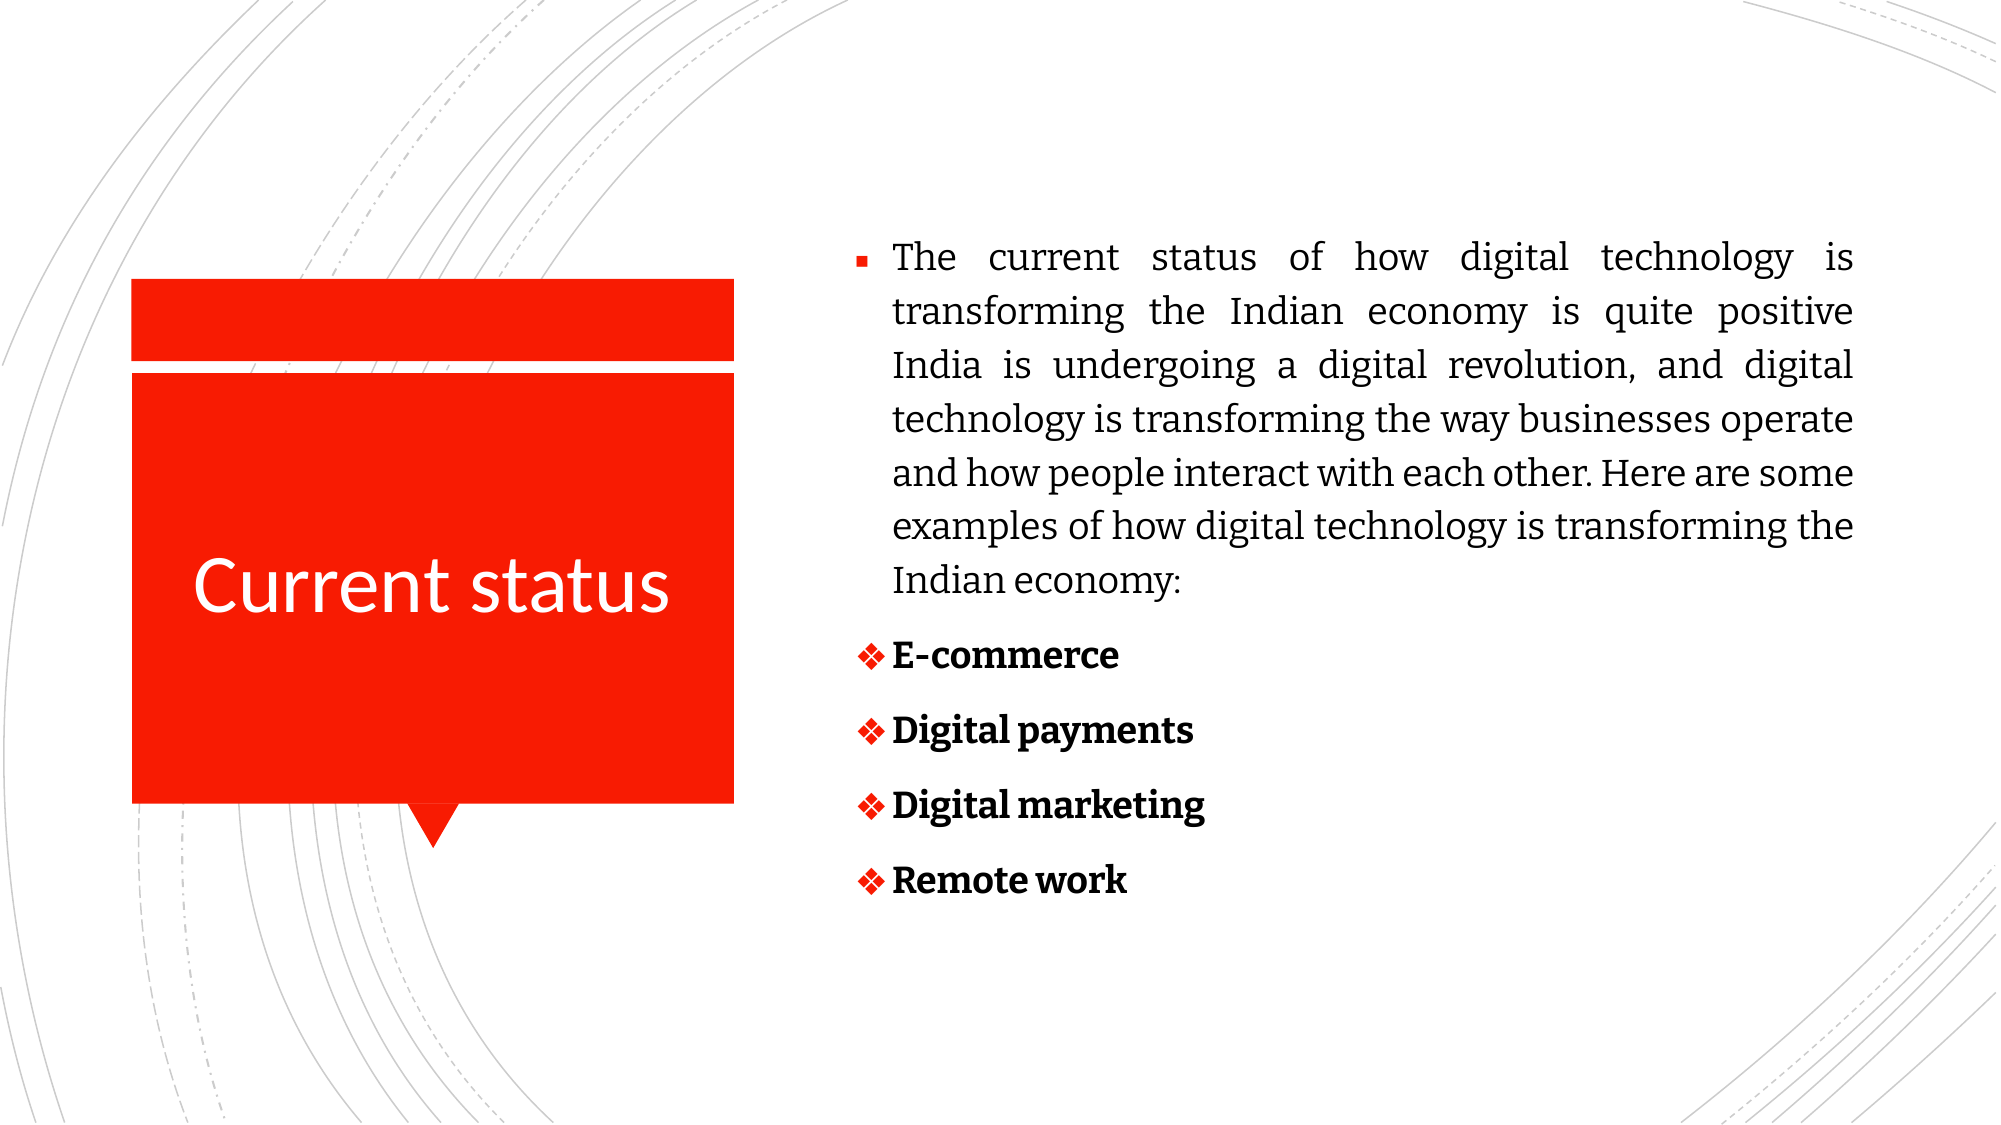

The current status of how digital technology is transforming the Indian economy is quite positive India is undergoing a digital revolution, and digital technology is transforming the way businesses operate and how people interact with each other. Here are some examples of how digital technology is transforming the Indian economy:
E-commerce
Digital payments
Digital marketing
Remote work
# Current status